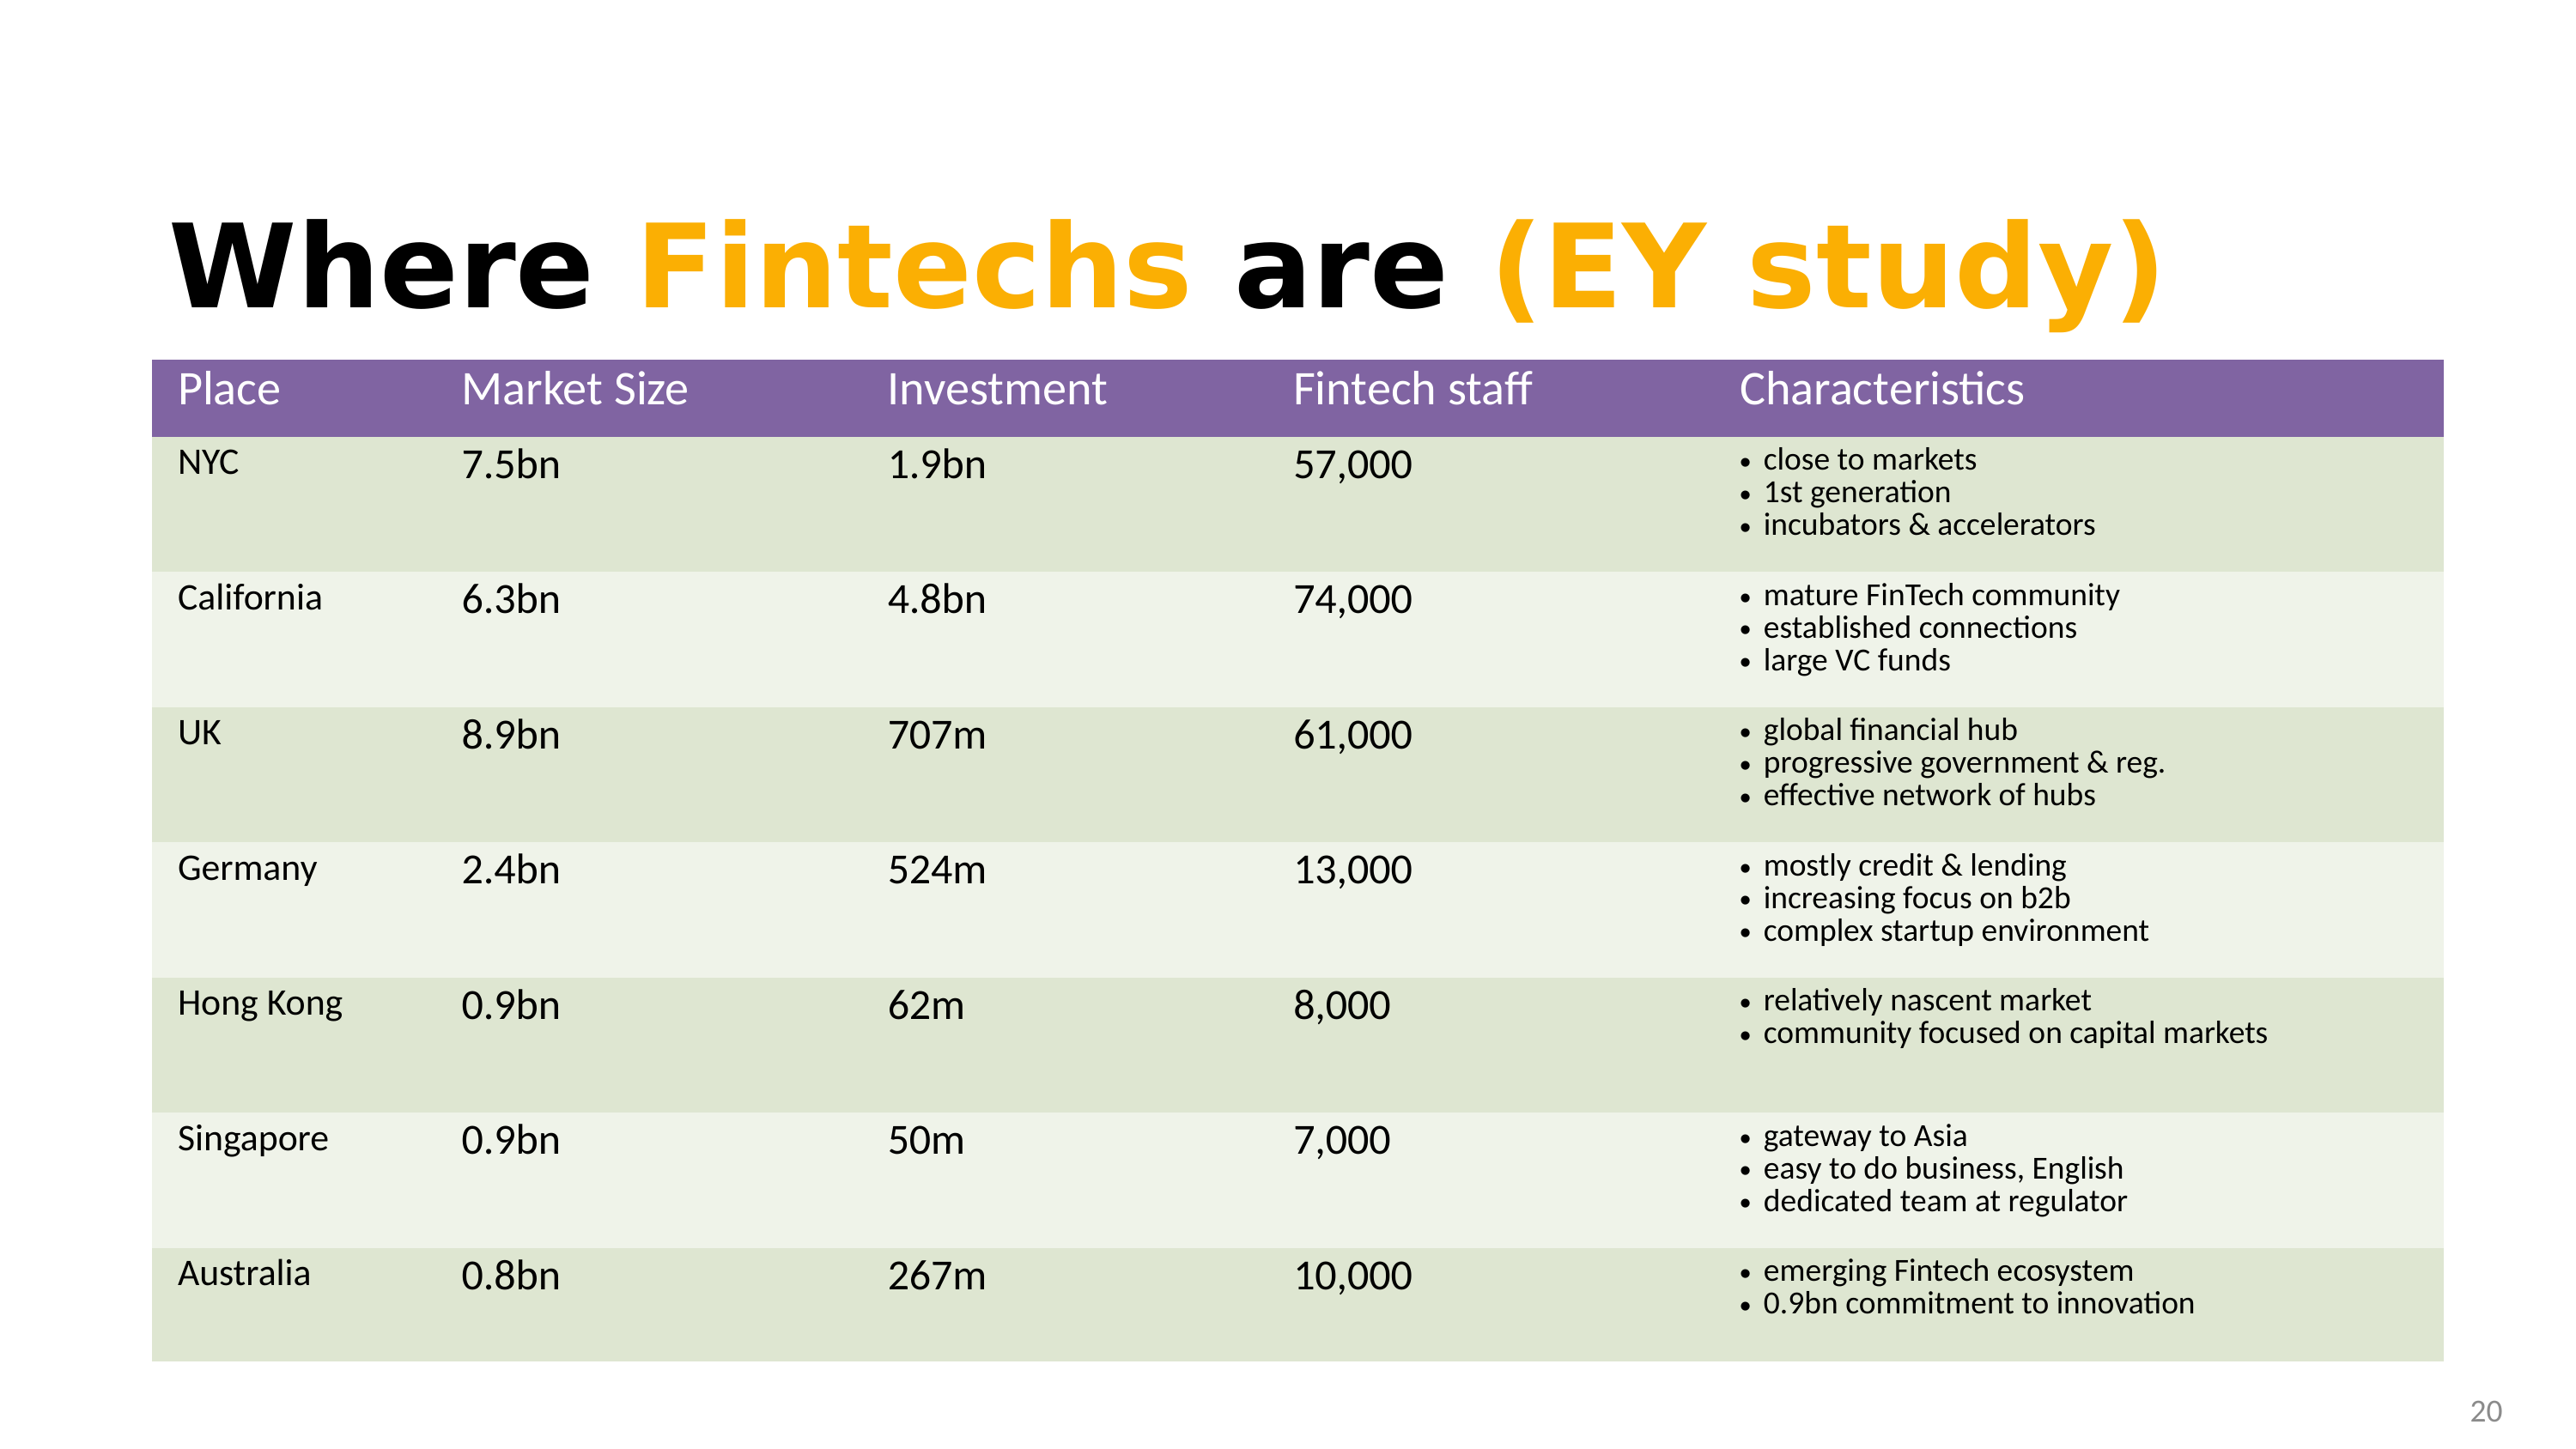

# Where Fintechs are (EY study)
| Place | Market Size | Investment | Fintech staff | Characteristics |
| --- | --- | --- | --- | --- |
| NYC | 7.5bn | 1.9bn | 57,000 | close to markets 1st generation incubators & accelerators |
| California | 6.3bn | 4.8bn | 74,000 | mature FinTech community established connections large VC funds |
| UK | 8.9bn | 707m | 61,000 | global financial hub progressive government & reg. effective network of hubs |
| Germany | 2.4bn | 524m | 13,000 | mostly credit & lending increasing focus on b2b complex startup environment |
| Hong Kong | 0.9bn | 62m | 8,000 | relatively nascent market community focused on capital markets |
| Singapore | 0.9bn | 50m | 7,000 | gateway to Asia easy to do business, English dedicated team at regulator |
| Australia | 0.8bn | 267m | 10,000 | emerging Fintech ecosystem 0.9bn commitment to innovation |

20